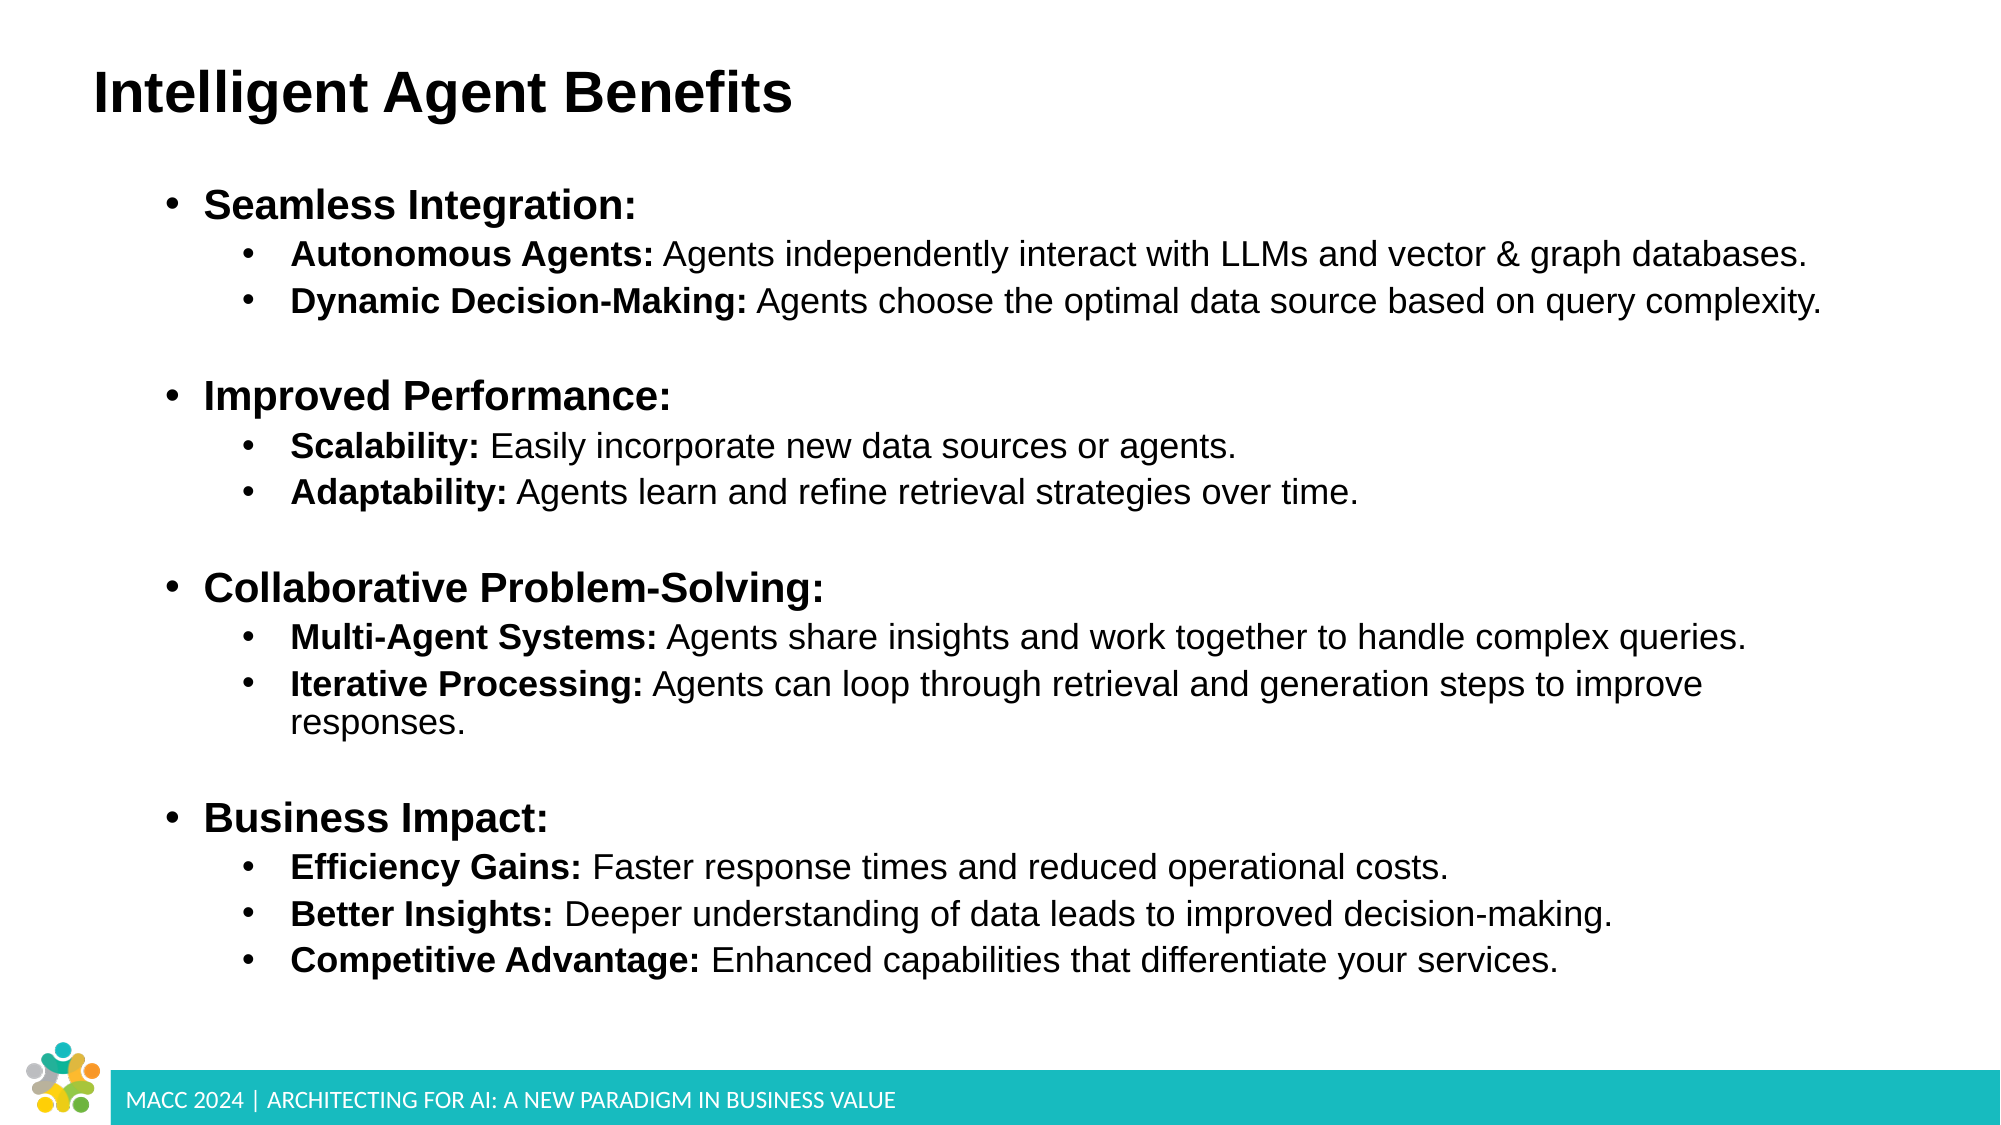

# Intelligent Agent Benefits
Seamless Integration:
Autonomous Agents: Agents independently interact with LLMs and vector & graph databases.
Dynamic Decision-Making: Agents choose the optimal data source based on query complexity.
Improved Performance:
Scalability: Easily incorporate new data sources or agents.
Adaptability: Agents learn and refine retrieval strategies over time.
Collaborative Problem-Solving:
Multi-Agent Systems: Agents share insights and work together to handle complex queries.
Iterative Processing: Agents can loop through retrieval and generation steps to improve responses.
Business Impact:
Efficiency Gains: Faster response times and reduced operational costs.
Better Insights: Deeper understanding of data leads to improved decision-making.
Competitive Advantage: Enhanced capabilities that differentiate your services.